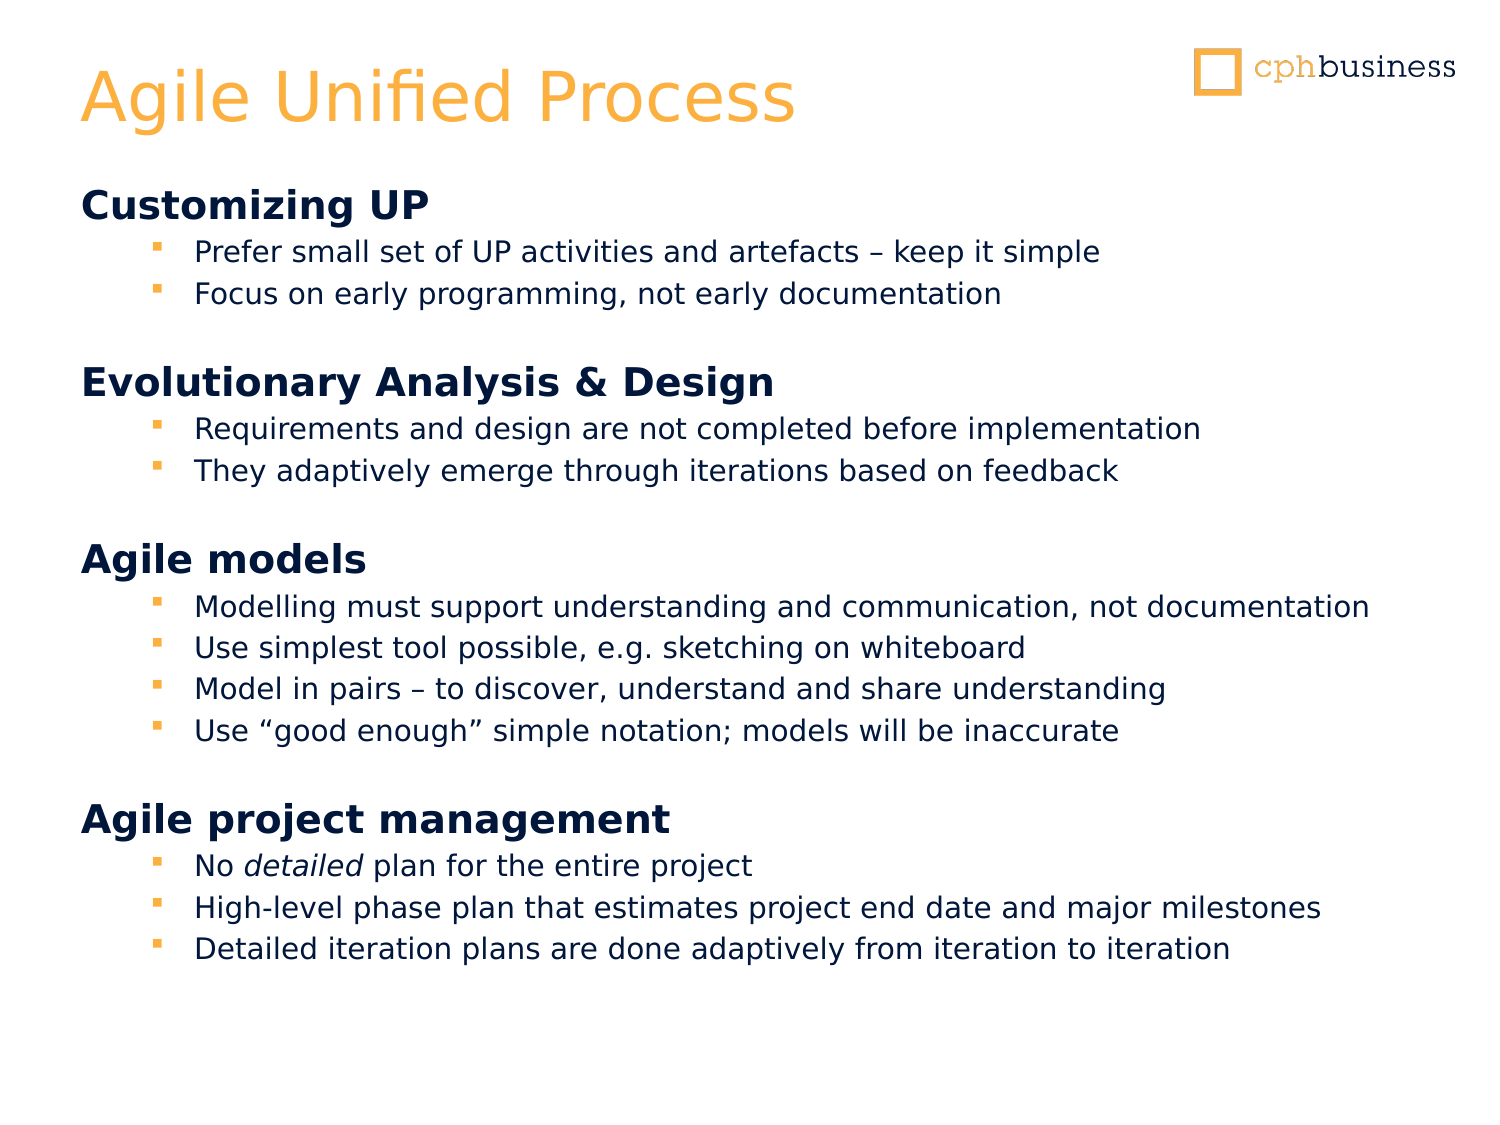

Agile Unified Process
Customizing UP
Prefer small set of UP activities and artefacts – keep it simple
Focus on early programming, not early documentation

Evolutionary Analysis & Design
Requirements and design are not completed before implementation
They adaptively emerge through iterations based on feedback

Agile models
Modelling must support understanding and communication, not documentation
Use simplest tool possible, e.g. sketching on whiteboard
Model in pairs – to discover, understand and share understanding
Use “good enough” simple notation; models will be inaccurate

Agile project management
No detailed plan for the entire project
High-level phase plan that estimates project end date and major milestones
Detailed iteration plans are done adaptively from iteration to iteration